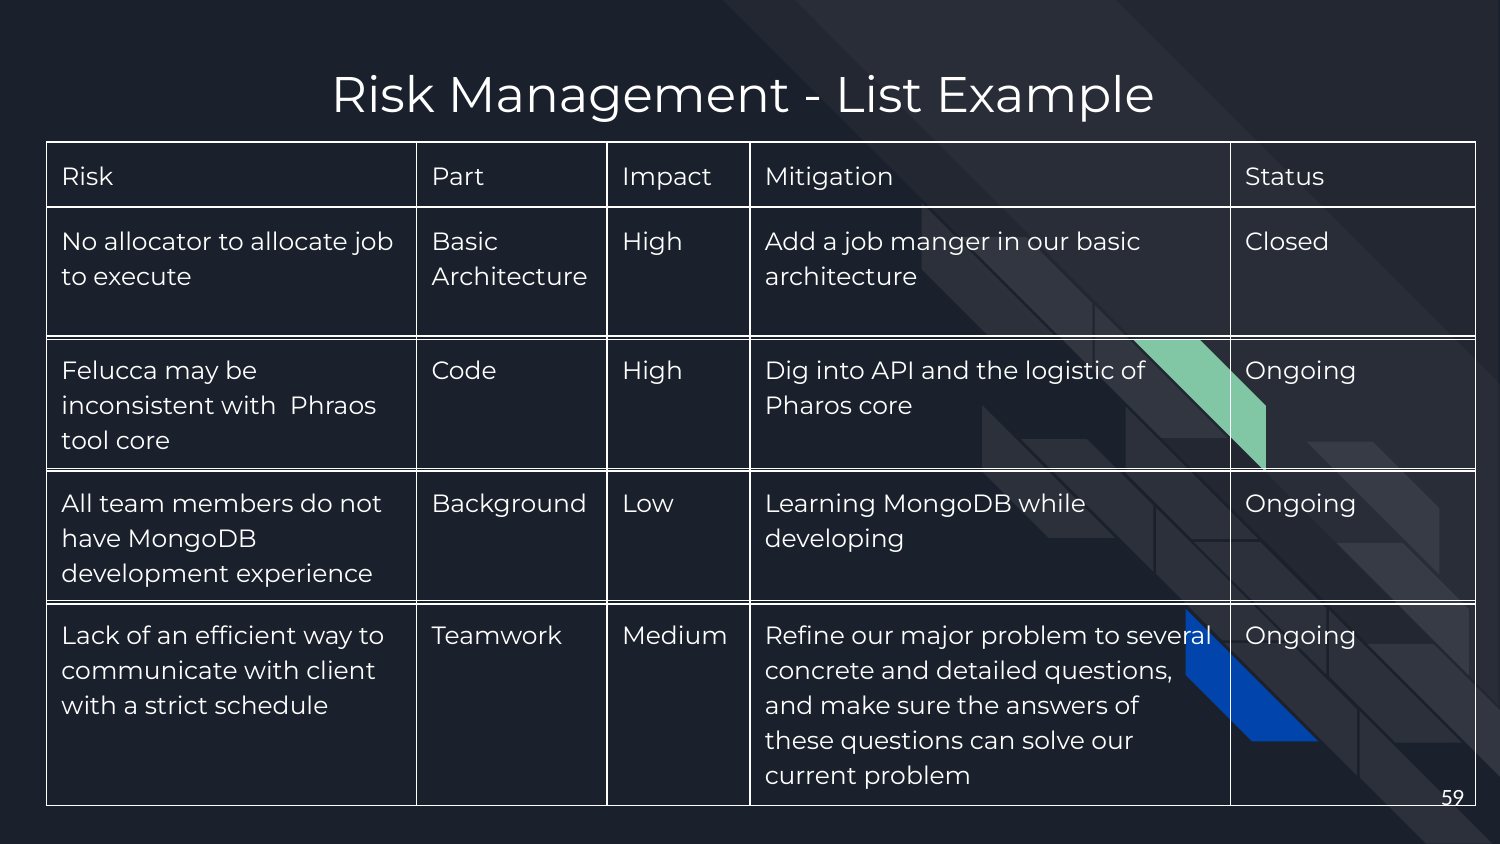

# Risk Management - List Example
| Risk | Part | Impact | Mitigation | Status |
| --- | --- | --- | --- | --- |
| No allocator to allocate job to execute | Basic Architecture | High | Add a job manger in our basic architecture | Closed |
| Felucca may be inconsistent with Phraos tool core | Code | High | Dig into API and the logistic of Pharos core | Ongoing |
| --- | --- | --- | --- | --- |
| All team members do not have MongoDB development experience | Background | Low | Learning MongoDB while developing | Ongoing |
| --- | --- | --- | --- | --- |
| Lack of an efficient way to communicate with client with a strict schedule | Teamwork | Medium | Refine our major problem to several concrete and detailed questions, and make sure the answers of these questions can solve our current problem | Ongoing |
| --- | --- | --- | --- | --- |
59